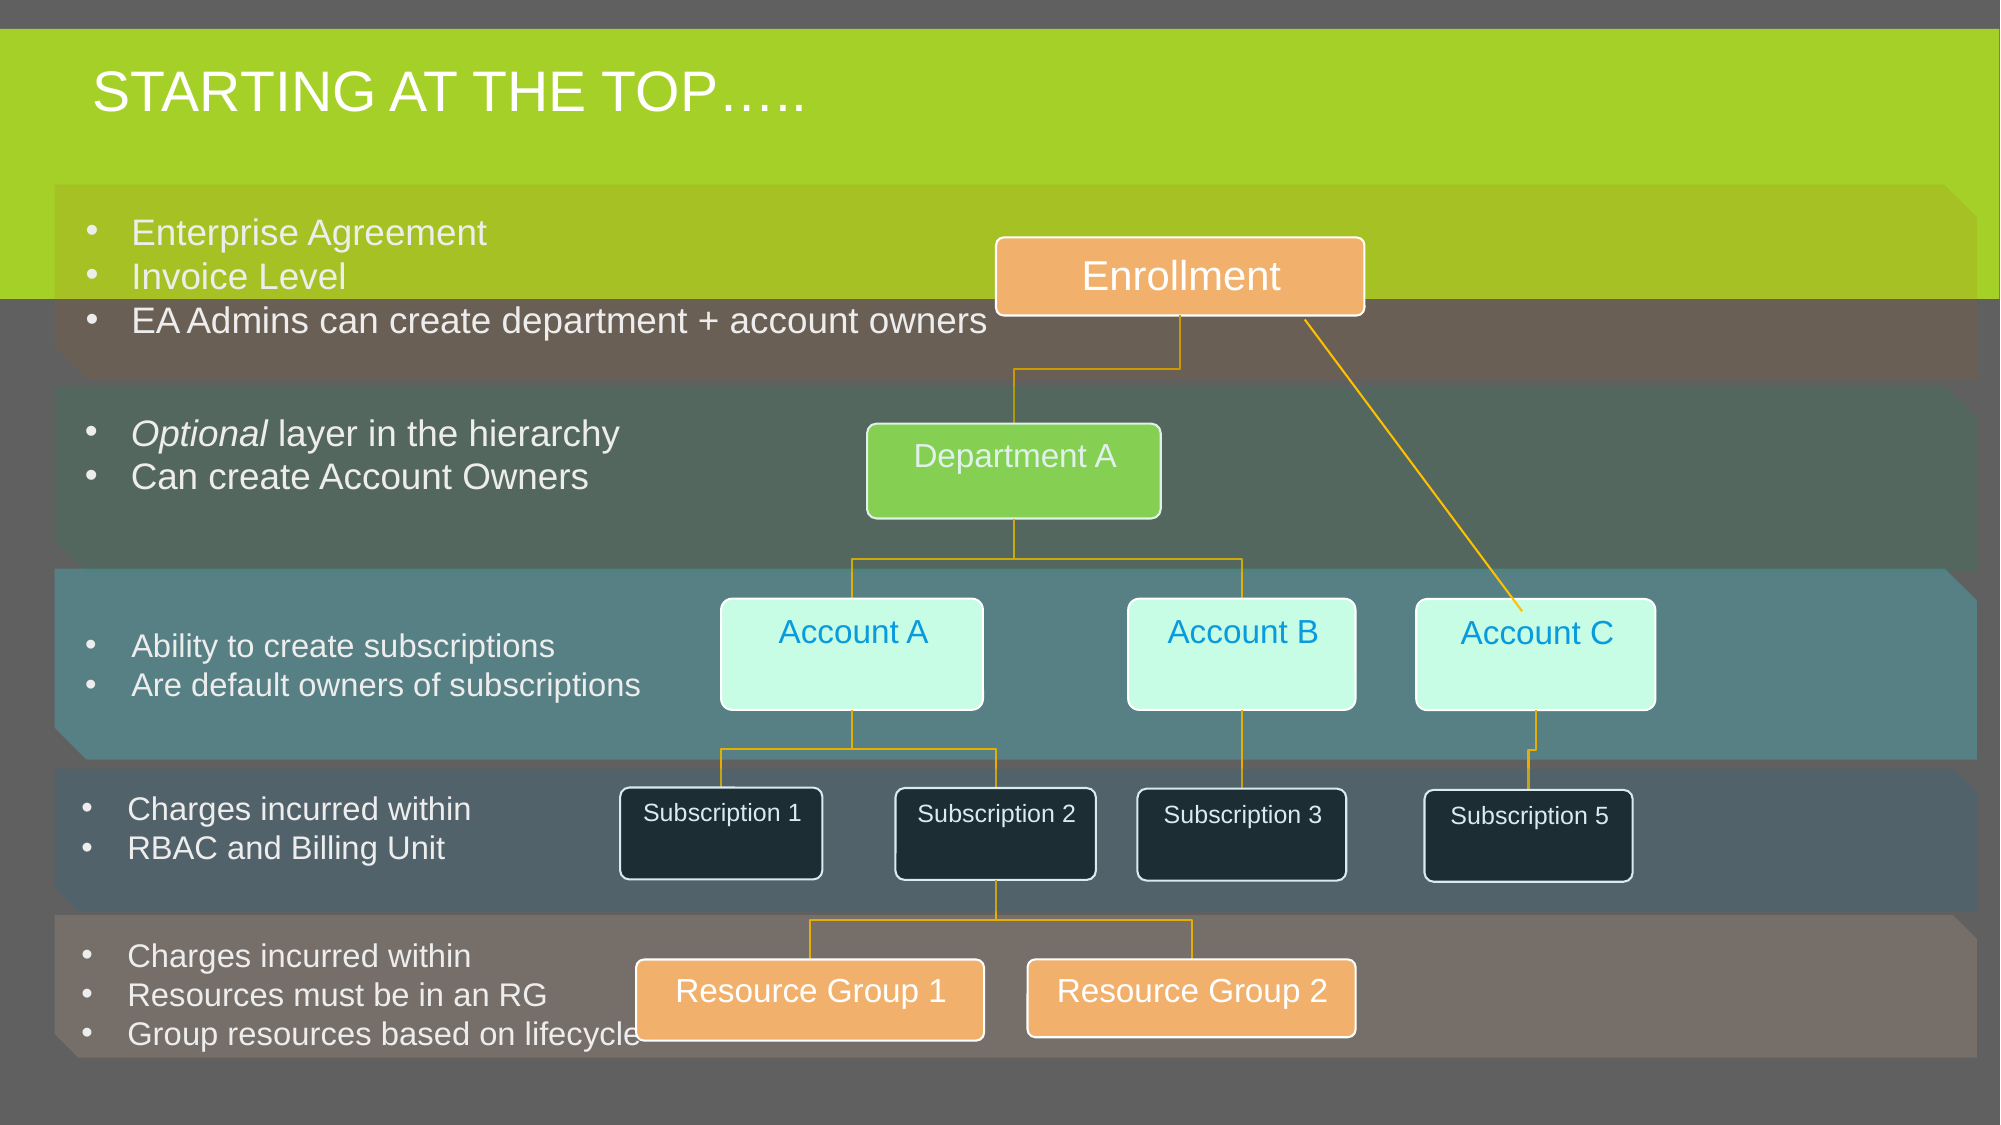

Starting at the top…..
Enterprise Agreement
Invoice Level
EA Admins can create department + account owners
Enrollment
Department A
Account A
Subscription 1
Subscription 2
Resource Group 1
Resource Group 2
Account B
Subscription 3
Account C
Subscription 5
Optional layer in the hierarchy
Can create Account Owners
Ability to create subscriptions
Are default owners of subscriptions
Charges incurred within
RBAC and Billing Unit
Charges incurred within
Resources must be in an RG
Group resources based on lifecycle